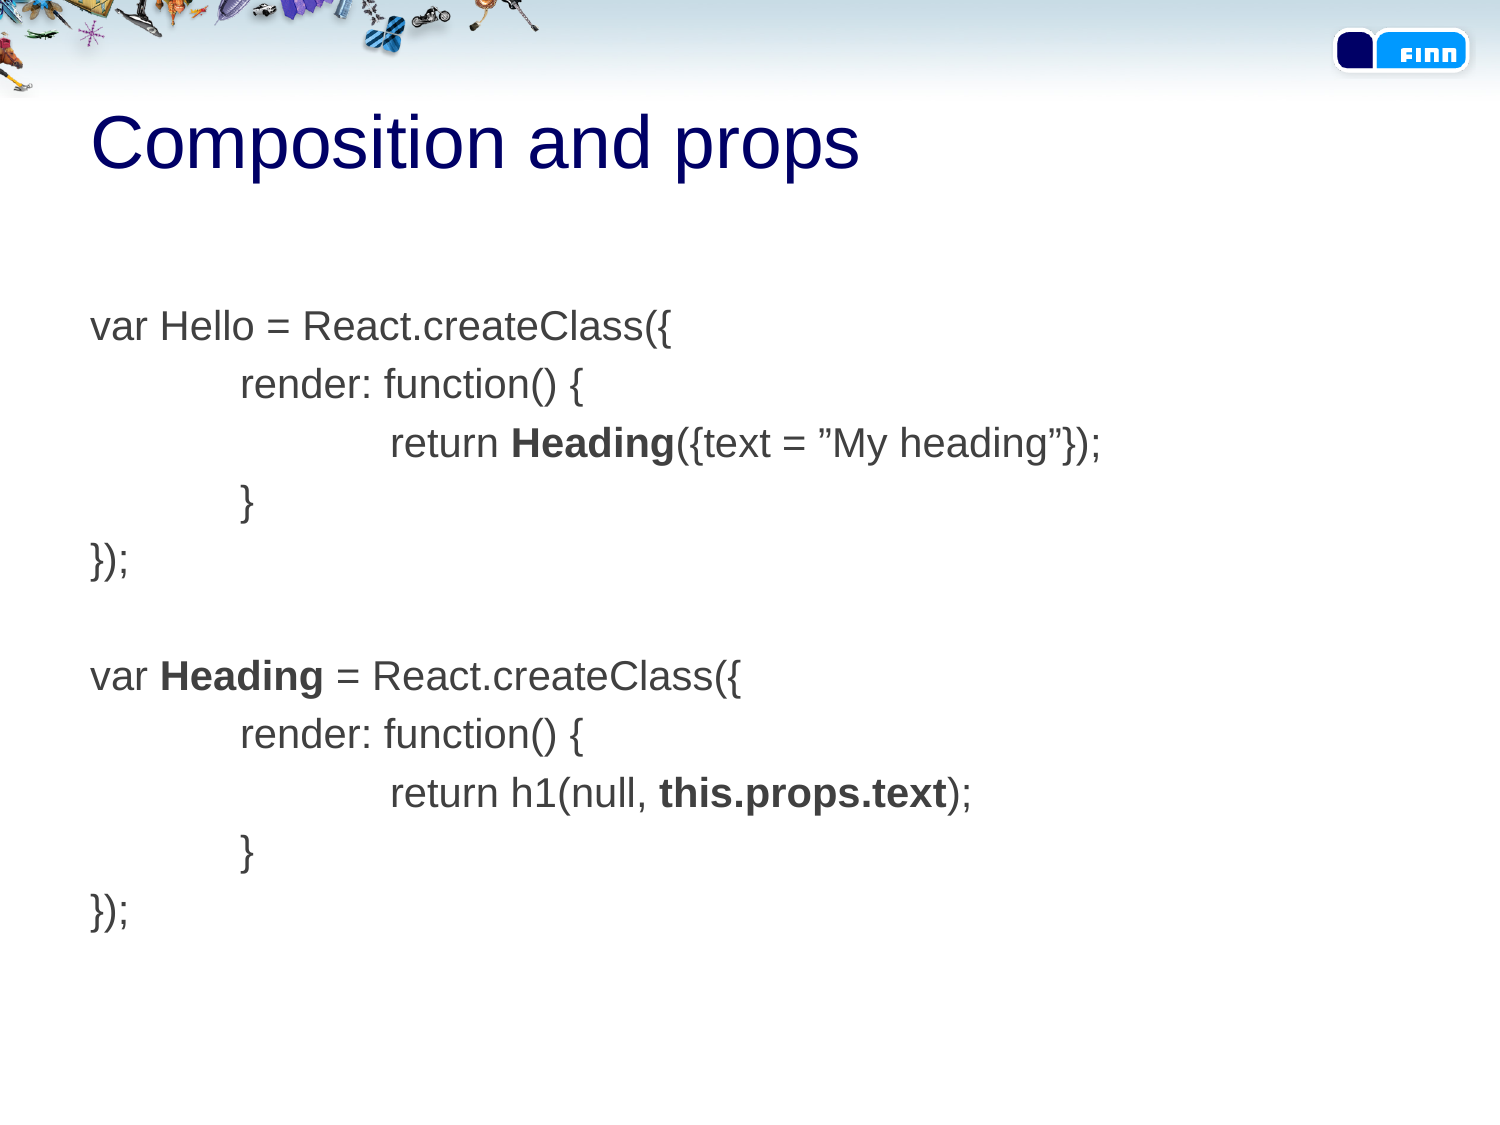

# Composition and props
var Hello = React.createClass({
	render: function() {
		return Heading({text = ”My heading”});
	}
});

var Heading = React.createClass({
	render: function() {
		return h1(null, this.props.text);
	}
});